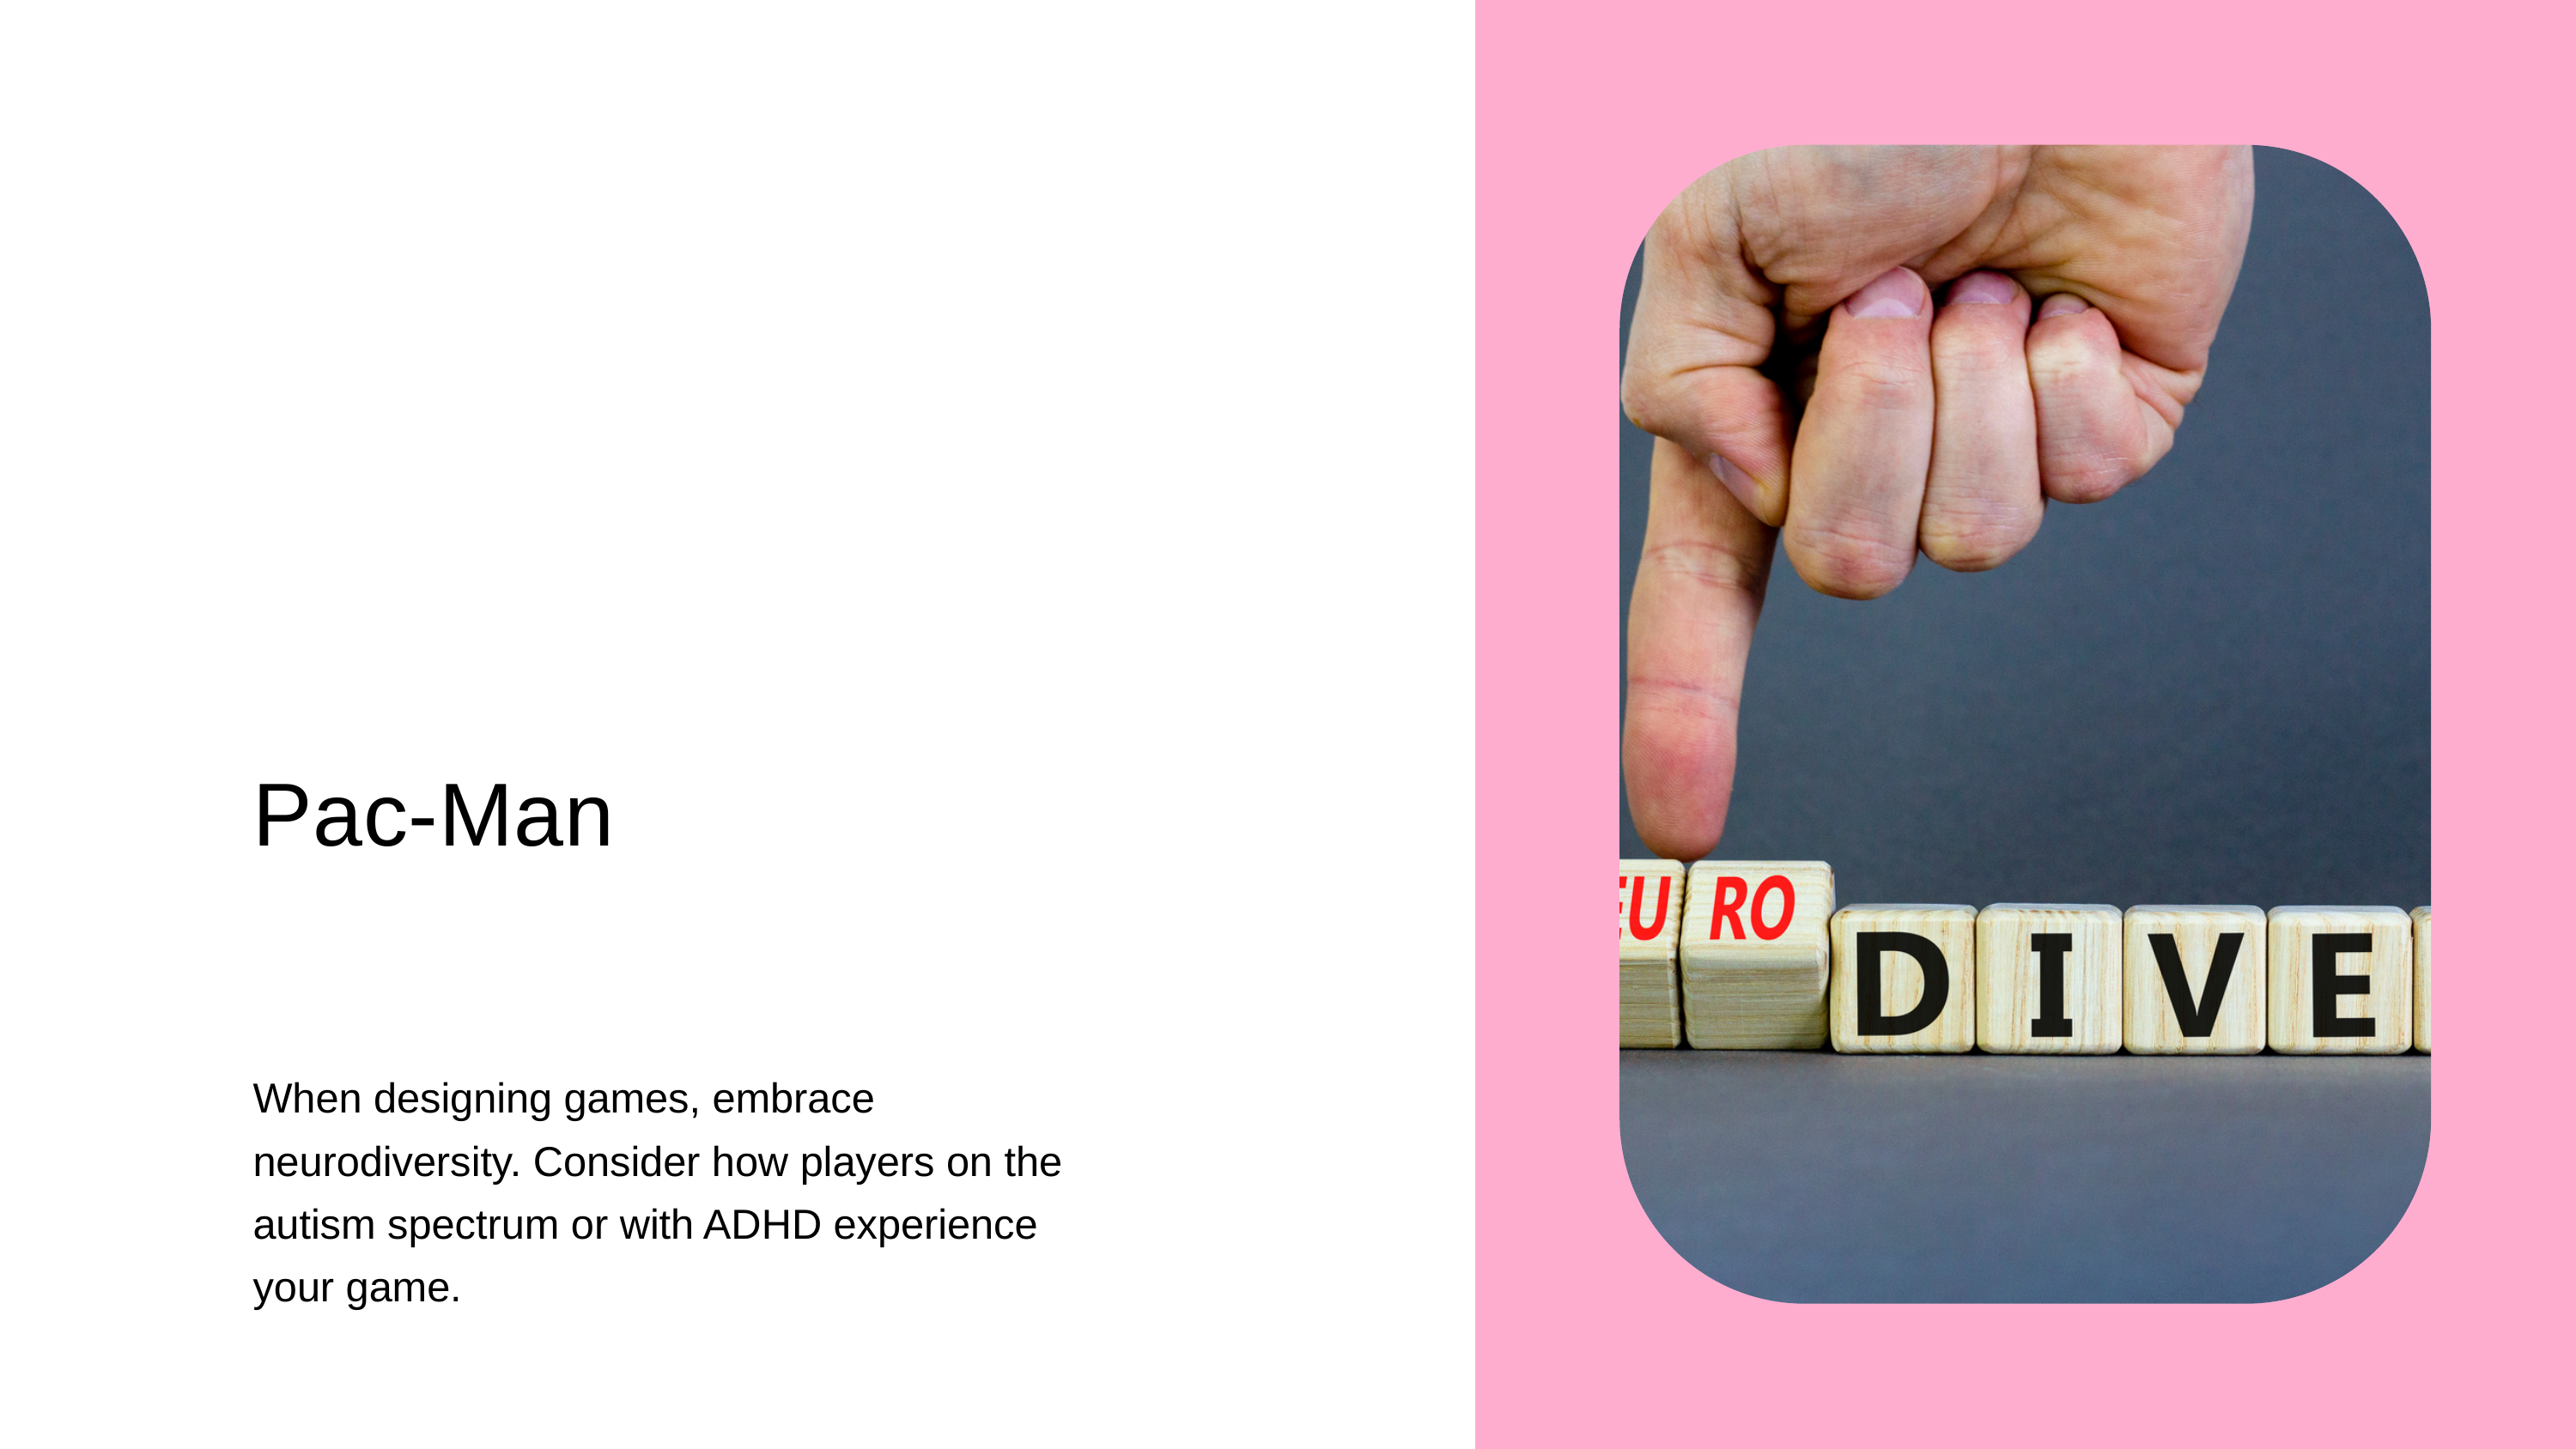

Pac-Man
When designing games, embrace neurodiversity. Consider how players on the autism spectrum or with ADHD experience your game.